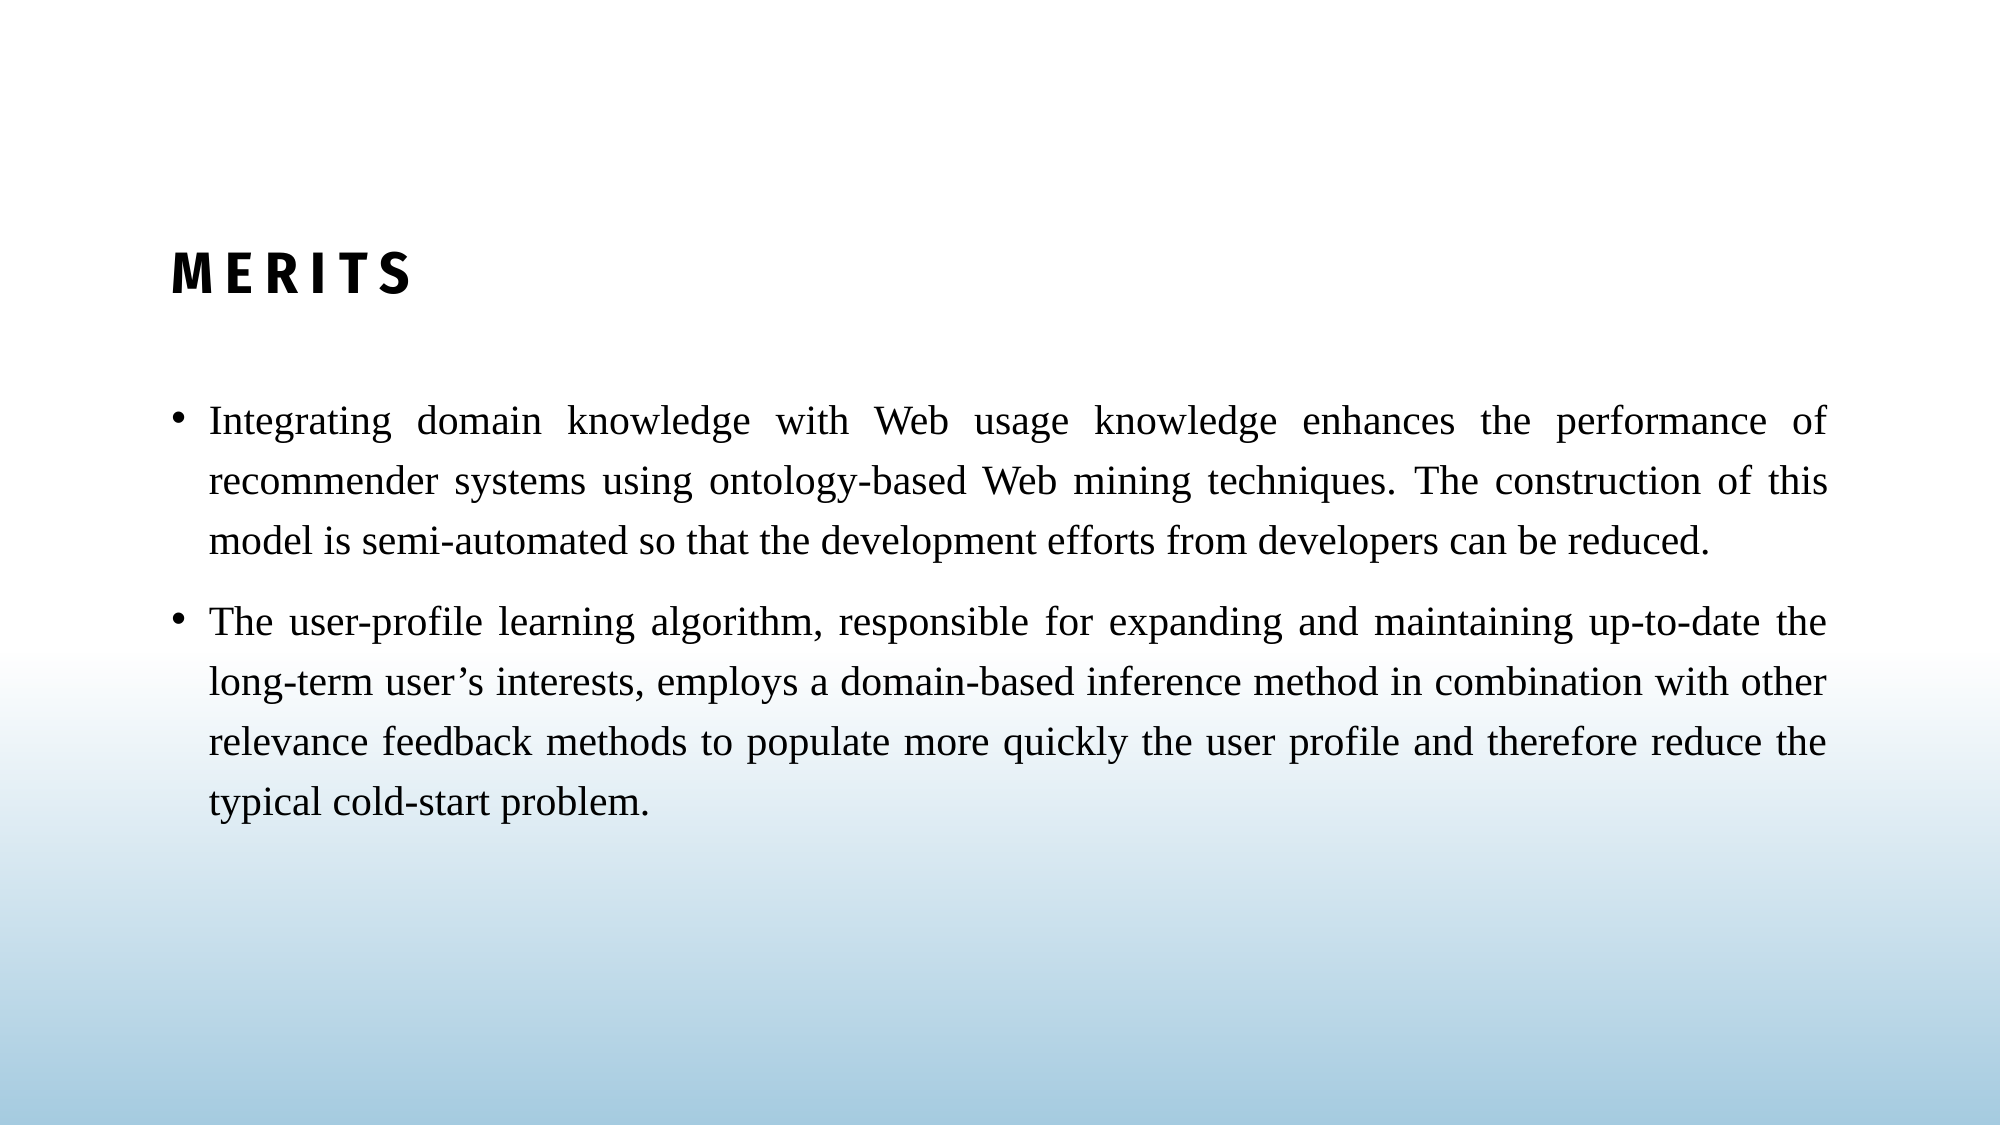

# Merits
Integrating domain knowledge with Web usage knowledge enhances the performance of recommender systems using ontology-based Web mining techniques. The construction of this model is semi-automated so that the development efforts from developers can be reduced.
The user-profile learning algorithm, responsible for expanding and maintaining up-to-date the long-term user’s interests, employs a domain-based inference method in combination with other relevance feedback methods to populate more quickly the user profile and therefore reduce the typical cold-start problem.